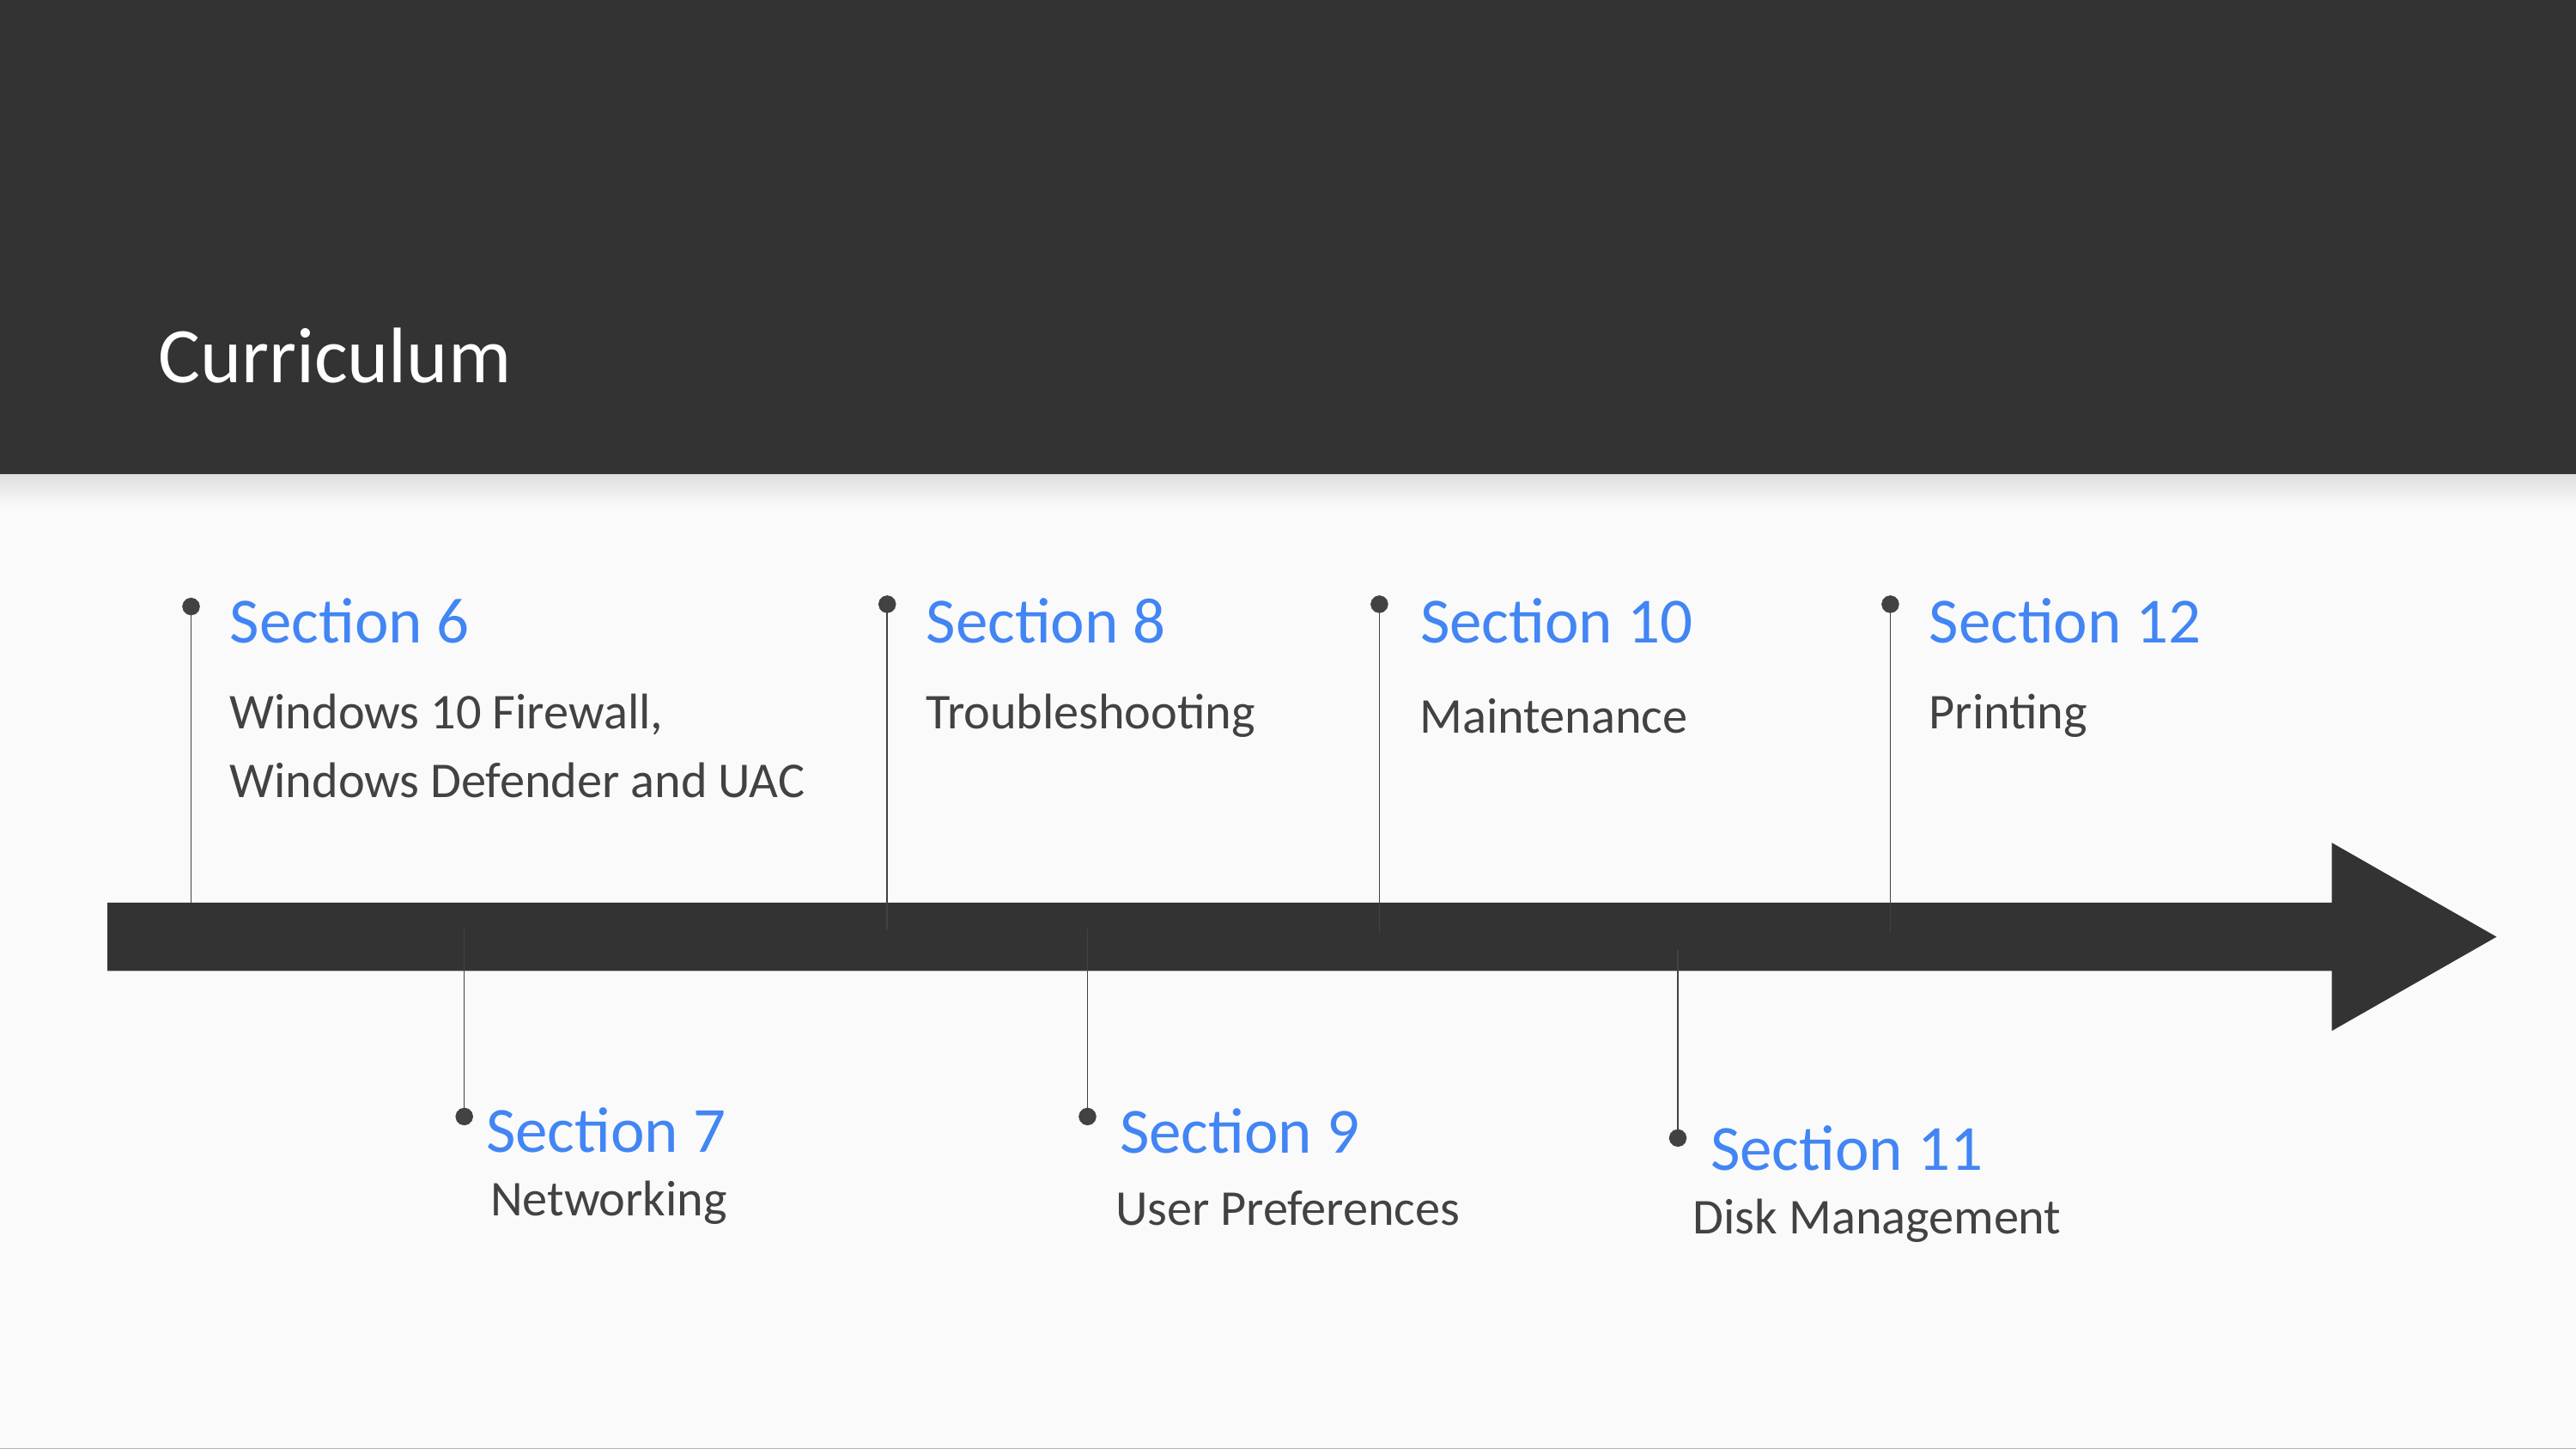

Curriculum
# Section 6
Section 8
Section 10
Section 12
Windows 10 Firewall, Windows Defender and UAC
Troubleshooting
Printing
Maintenance

Section 7
Section 9
Section 11
Networking
User Preferences
Disk Management